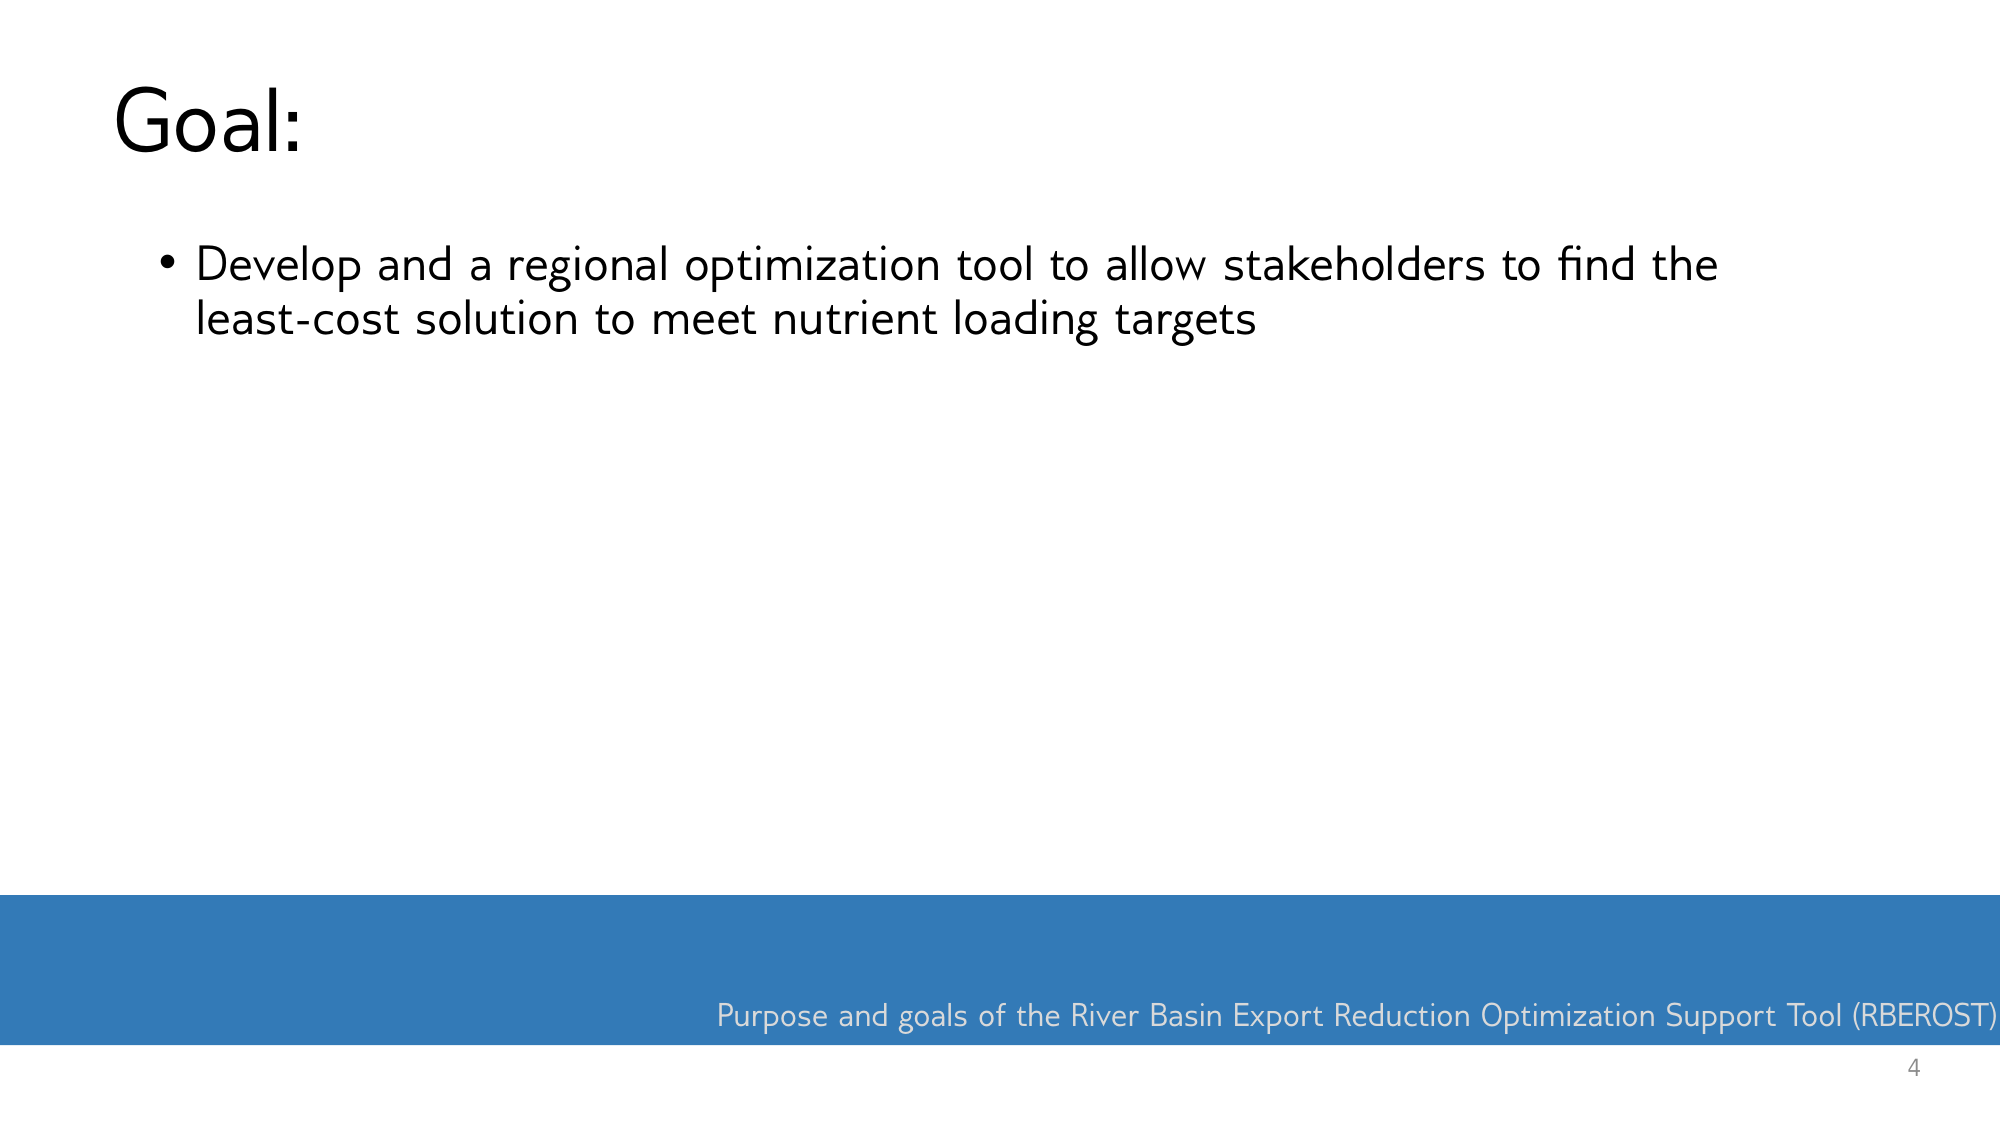

# Goal:
Develop and a regional optimization tool to allow stakeholders to find the least-cost solution to meet nutrient loading targets

Purpose and goals of the River Basin Export Reduction Optimization Support Tool (RBEROST)

4